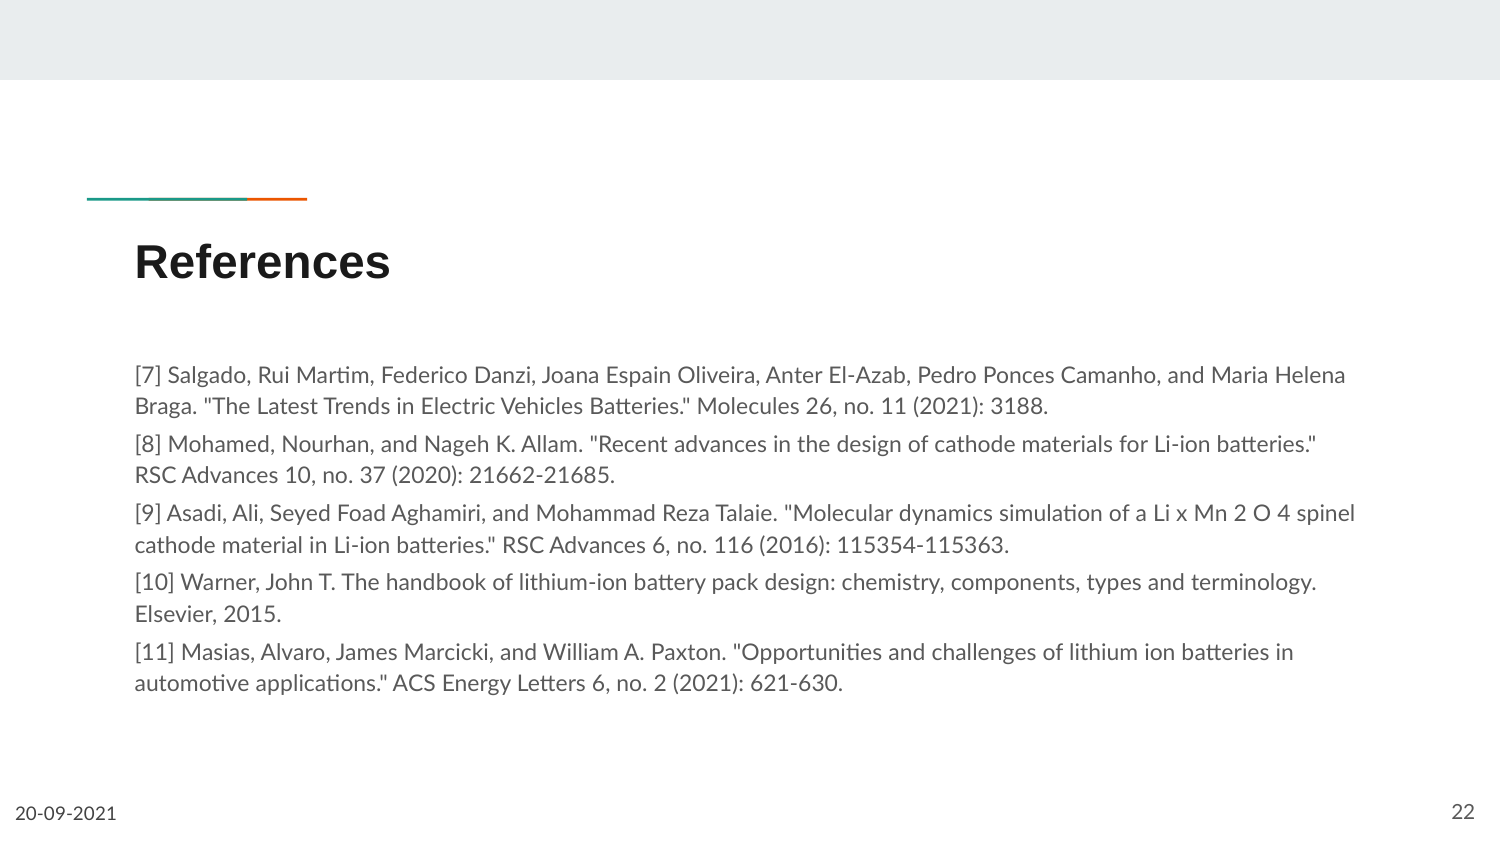

# References
[7] Salgado, Rui Martim, Federico Danzi, Joana Espain Oliveira, Anter El-Azab, Pedro Ponces Camanho, and Maria Helena Braga. "The Latest Trends in Electric Vehicles Batteries." Molecules 26, no. 11 (2021): 3188.
[8] Mohamed, Nourhan, and Nageh K. Allam. "Recent advances in the design of cathode materials for Li-ion batteries." RSC Advances 10, no. 37 (2020): 21662-21685.
[9] Asadi, Ali, Seyed Foad Aghamiri, and Mohammad Reza Talaie. "Molecular dynamics simulation of a Li x Mn 2 O 4 spinel cathode material in Li-ion batteries." RSC Advances 6, no. 116 (2016): 115354-115363.
[10] Warner, John T. The handbook of lithium-ion battery pack design: chemistry, components, types and terminology. Elsevier, 2015.
[11] Masias, Alvaro, James Marcicki, and William A. Paxton. "Opportunities and challenges of lithium ion batteries in automotive applications." ACS Energy Letters 6, no. 2 (2021): 621-630.

22
20-09-2021